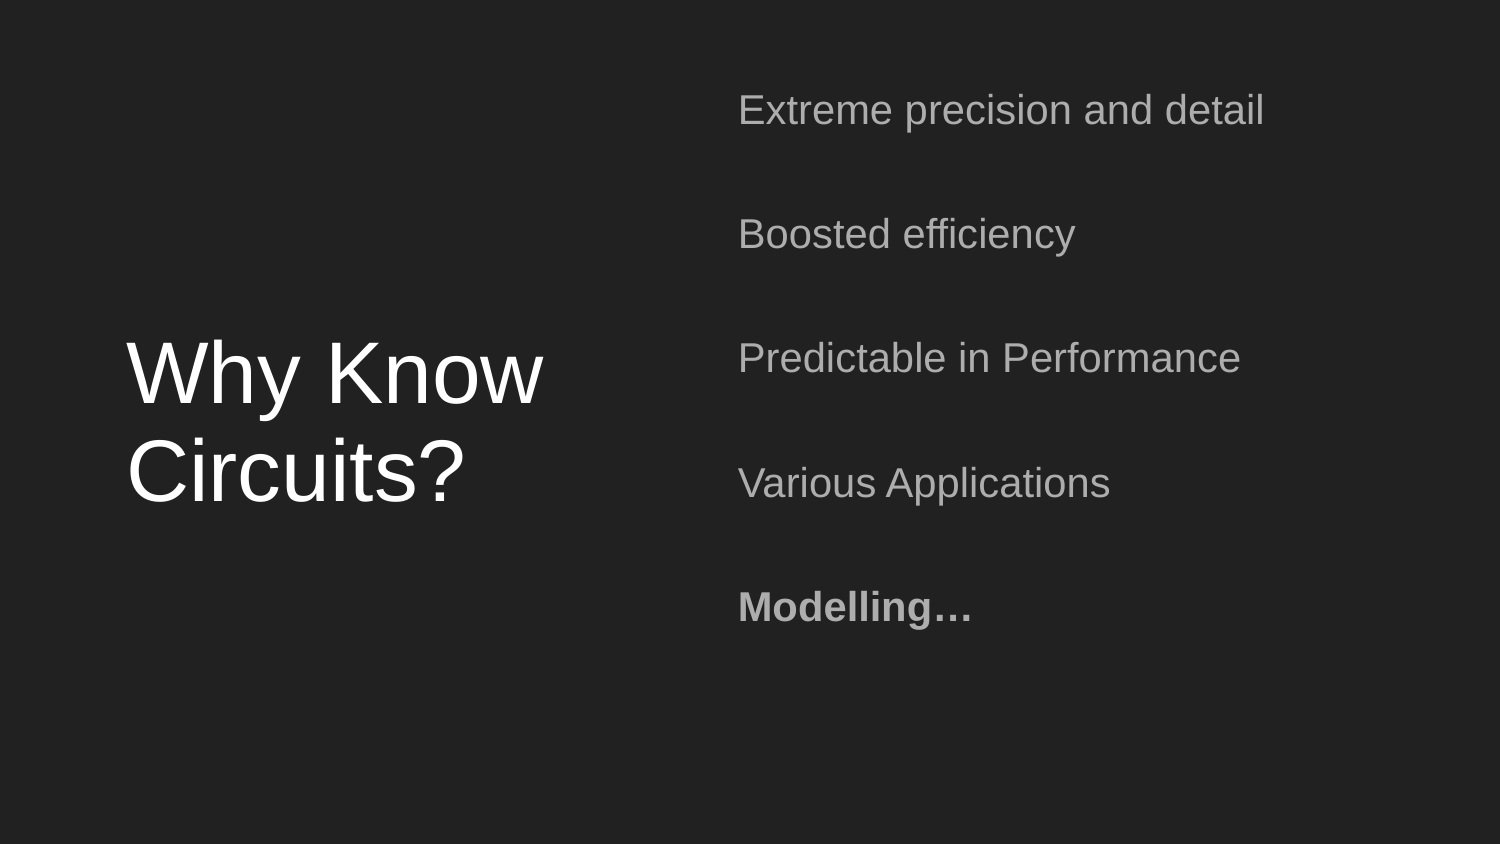

Extreme precision and detail
Boosted efficiency
# Why Know Circuits?
Predictable in Performance
Various Applications
Modelling…